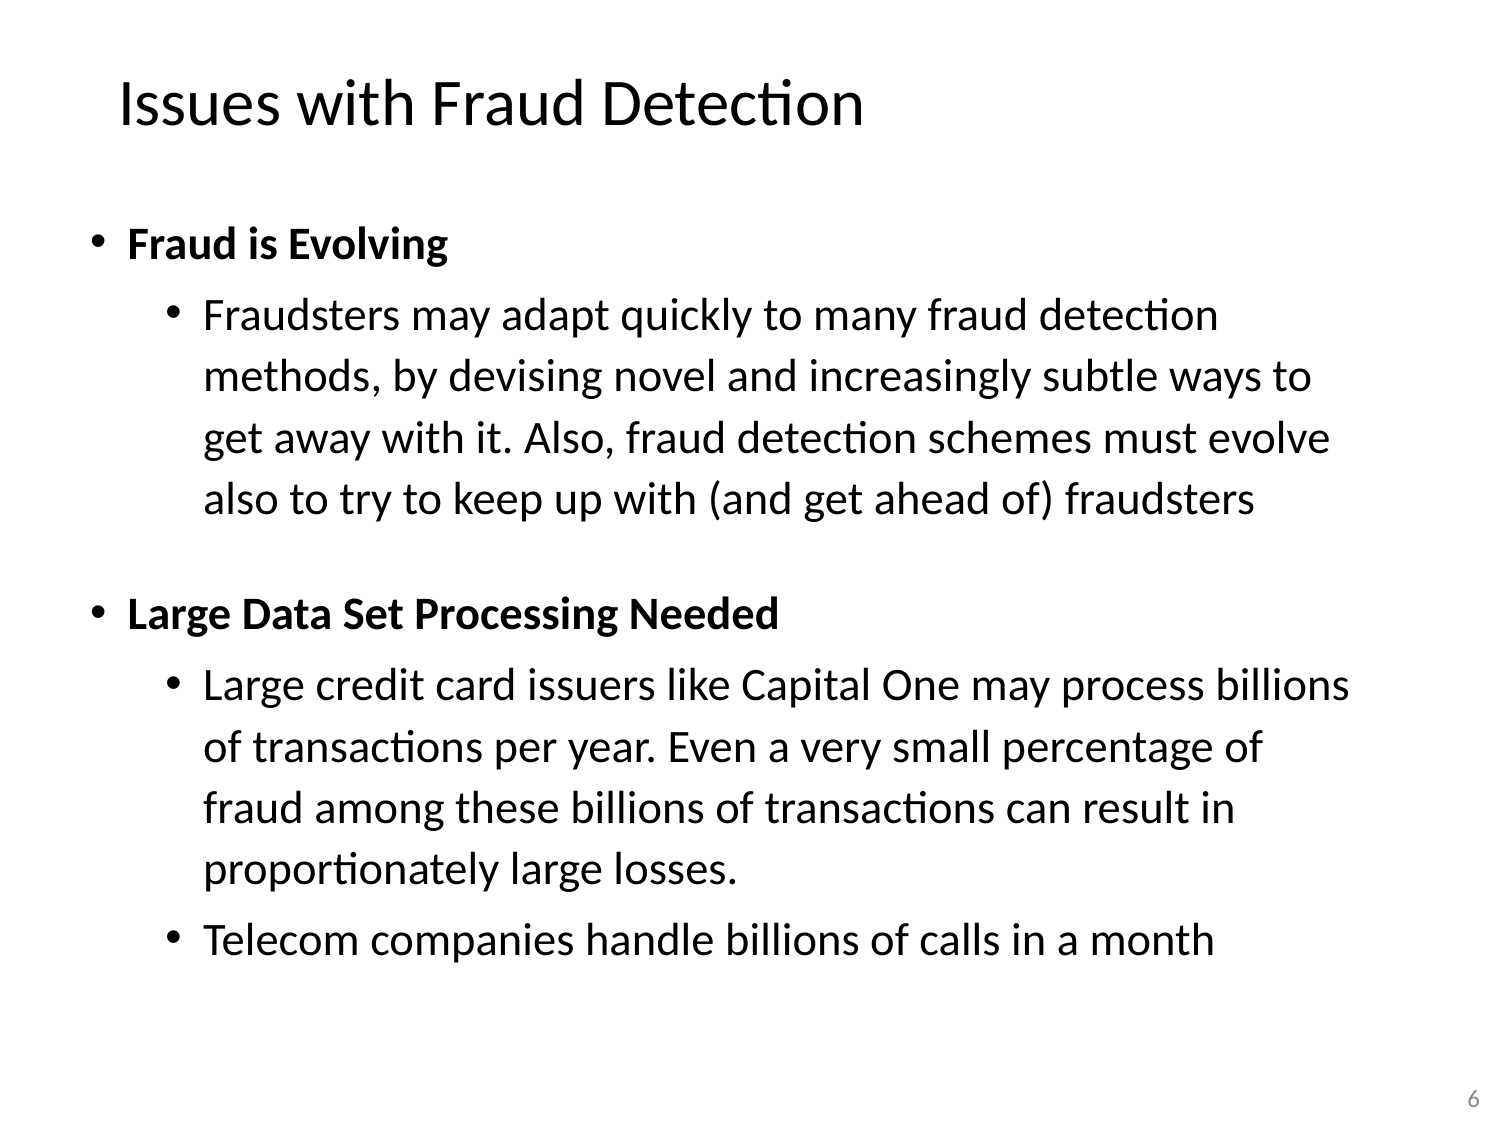

# Issues with Fraud Detection
Fraud is Evolving
Fraudsters may adapt quickly to many fraud detection methods, by devising novel and increasingly subtle ways to get away with it. Also, fraud detection schemes must evolve also to try to keep up with (and get ahead of) fraudsters
Large Data Set Processing Needed
Large credit card issuers like Capital One may process billions of transactions per year. Even a very small percentage of fraud among these billions of transactions can result in proportionately large losses.
Telecom companies handle billions of calls in a month

6